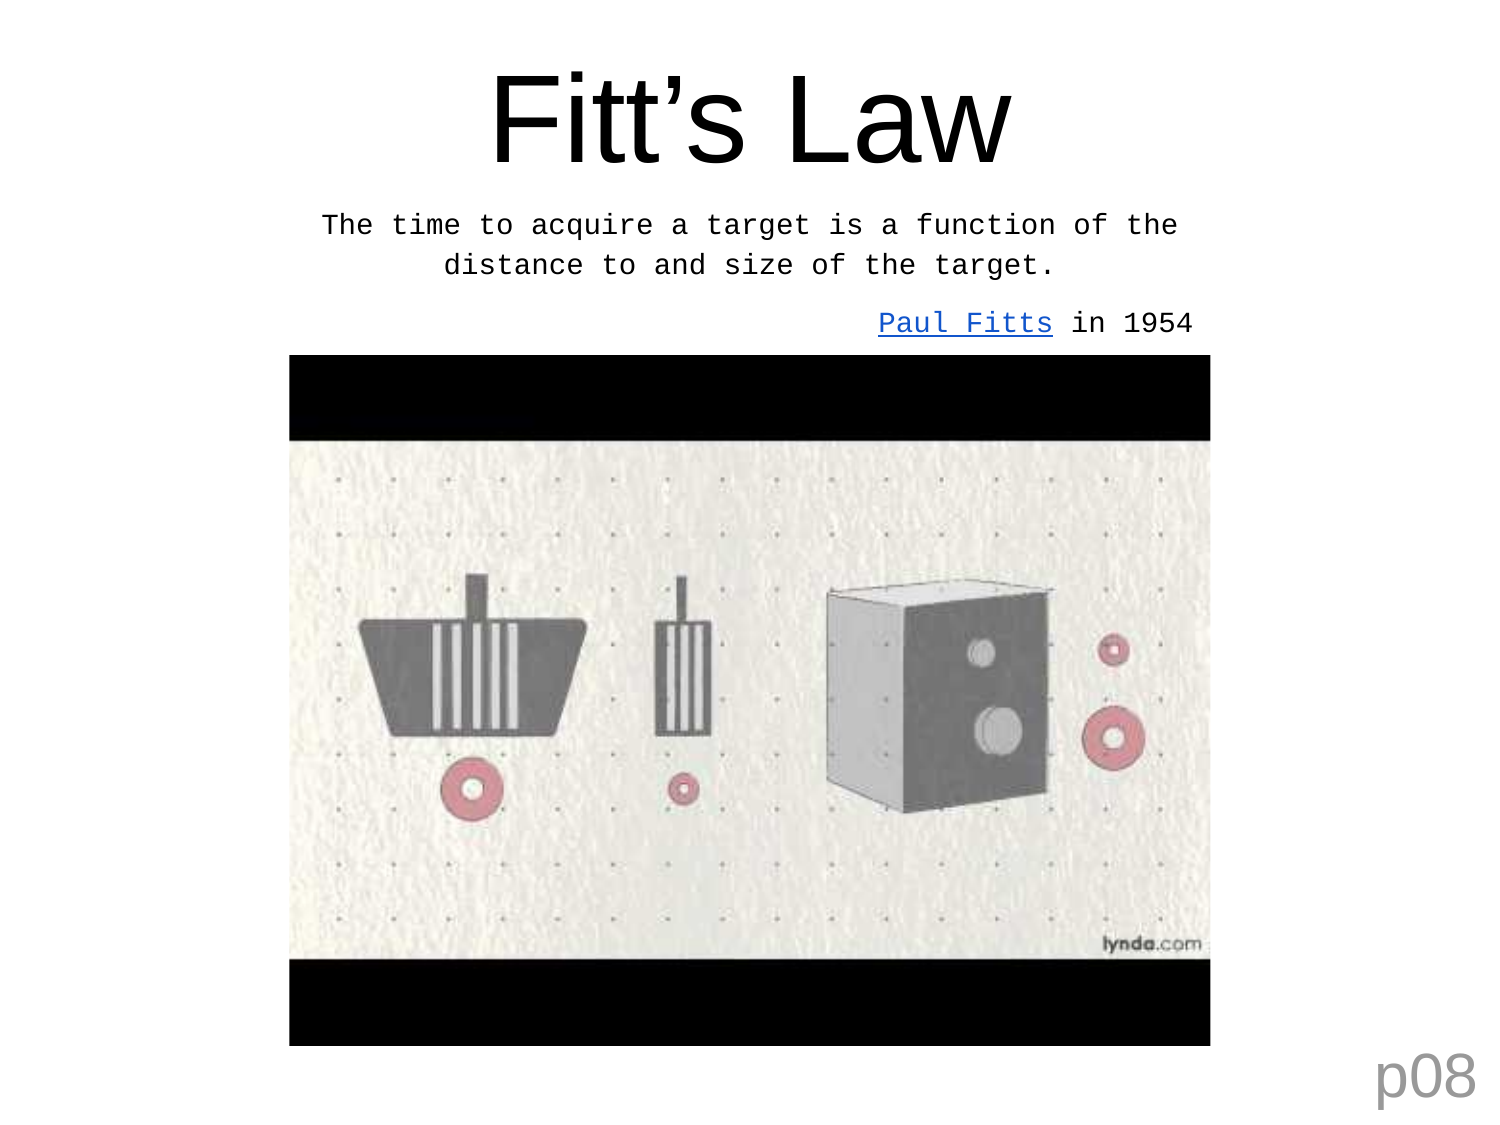

Fitt’s Law
The time to acquire a target is a function of the distance to and size of the target.
 Paul Fitts in 1954

p08